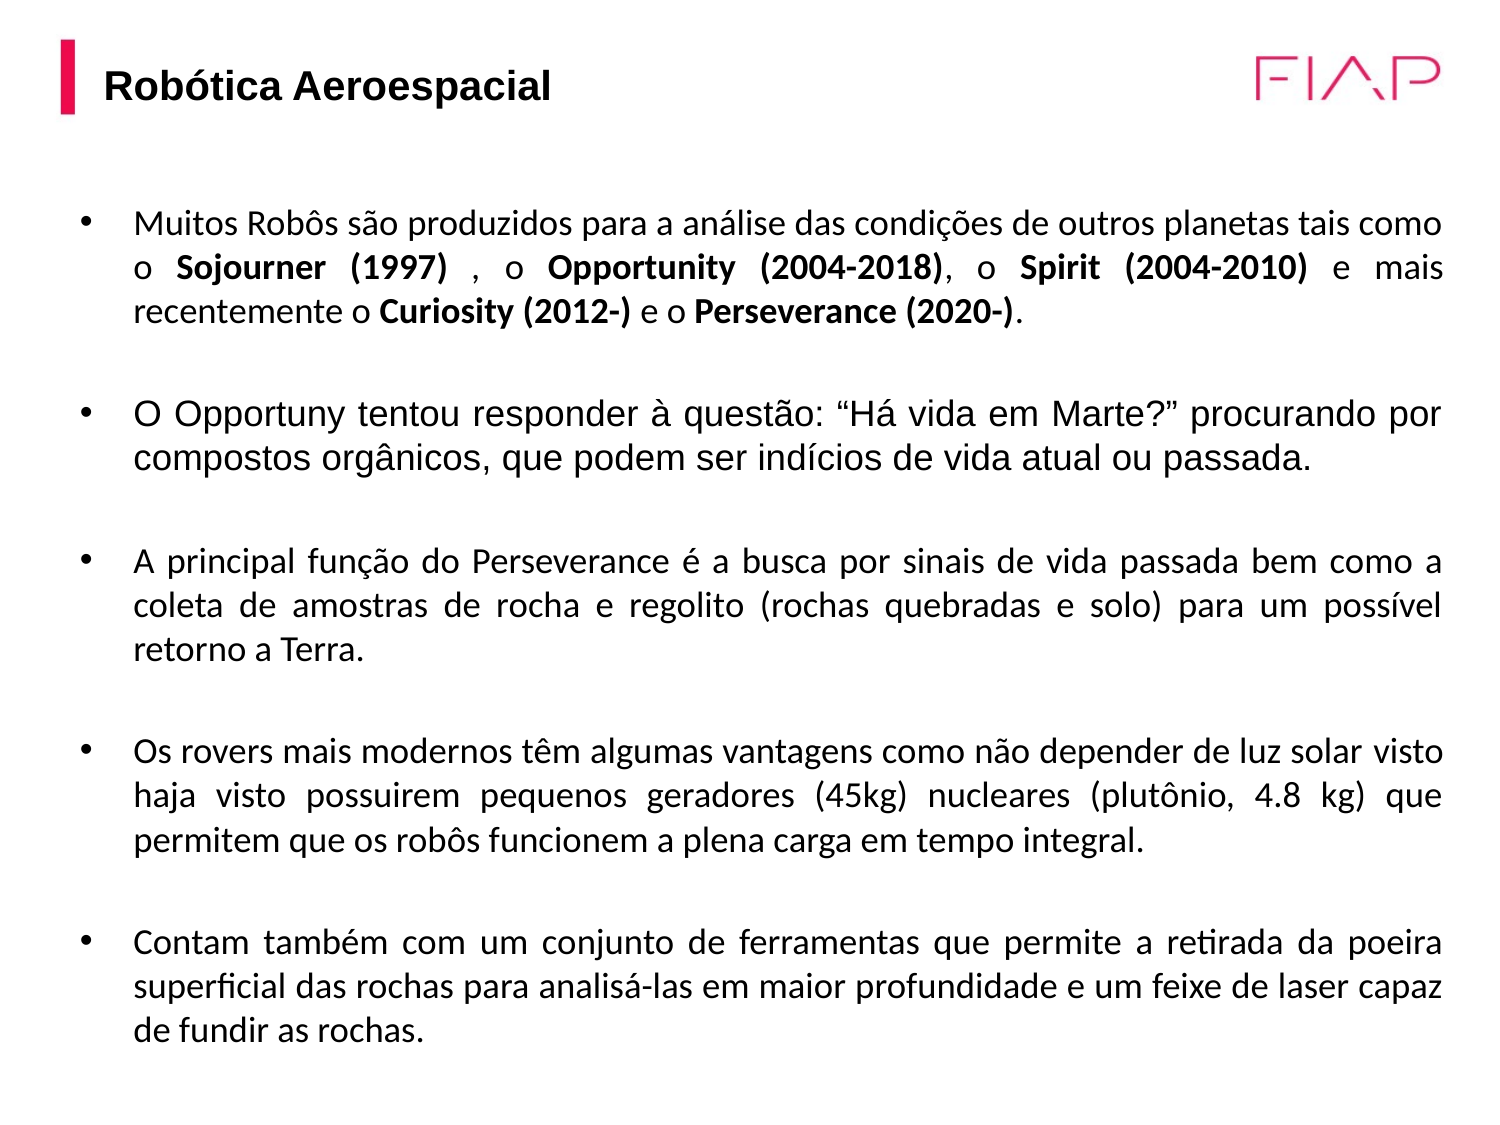

# Robótica Aeroespacial
Muitos Robôs são produzidos para a análise das condições de outros planetas tais como o Sojourner (1997) , o Opportunity (2004-2018), o Spirit (2004-2010) e mais recentemente o Curiosity (2012-) e o Perseverance (2020-).

O Opportuny tentou responder à questão: “Há vida em Marte?” procurando por compostos orgânicos, que podem ser indícios de vida atual ou passada.

A principal função do Perseverance é a busca por sinais de vida passada bem como a coleta de amostras de rocha e regolito (rochas quebradas e solo) para um possível retorno a Terra.

Os rovers mais modernos têm algumas vantagens como não depender de luz solar visto haja visto possuirem pequenos geradores (45kg) nucleares (plutônio, 4.8 kg) que permitem que os robôs funcionem a plena carga em tempo integral.

Contam também com um conjunto de ferramentas que permite a retirada da poeira superficial das rochas para analisá-las em maior profundidade e um feixe de laser capaz de fundir as rochas.